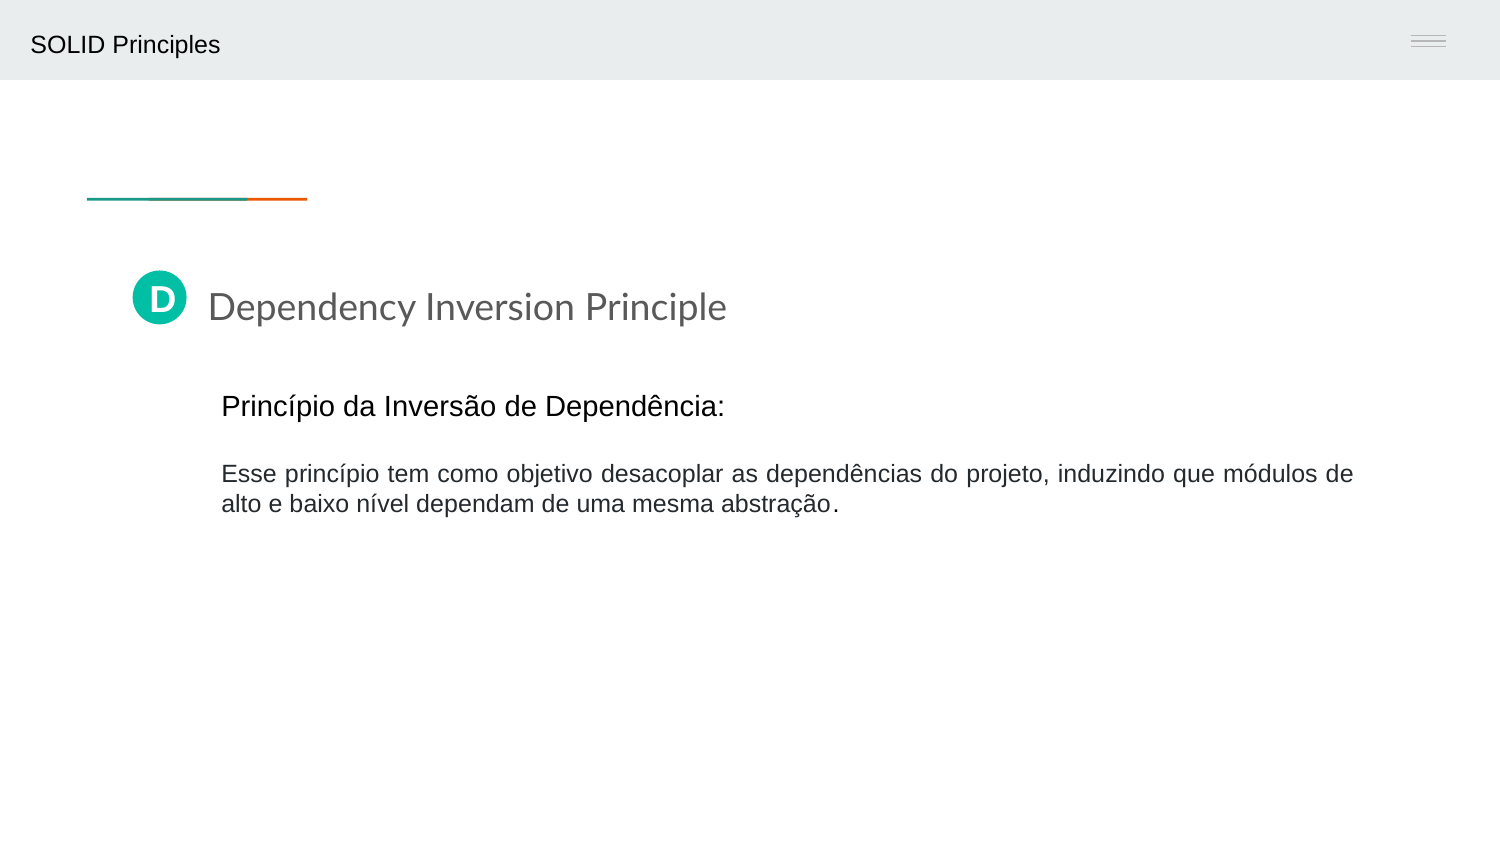

SOLID Principles
Dependency Inversion Principle
D
Princípio da Inversão de Dependência:

Esse princípio tem como objetivo desacoplar as dependências do projeto, induzindo que módulos de alto e baixo nível dependam de uma mesma abstração.